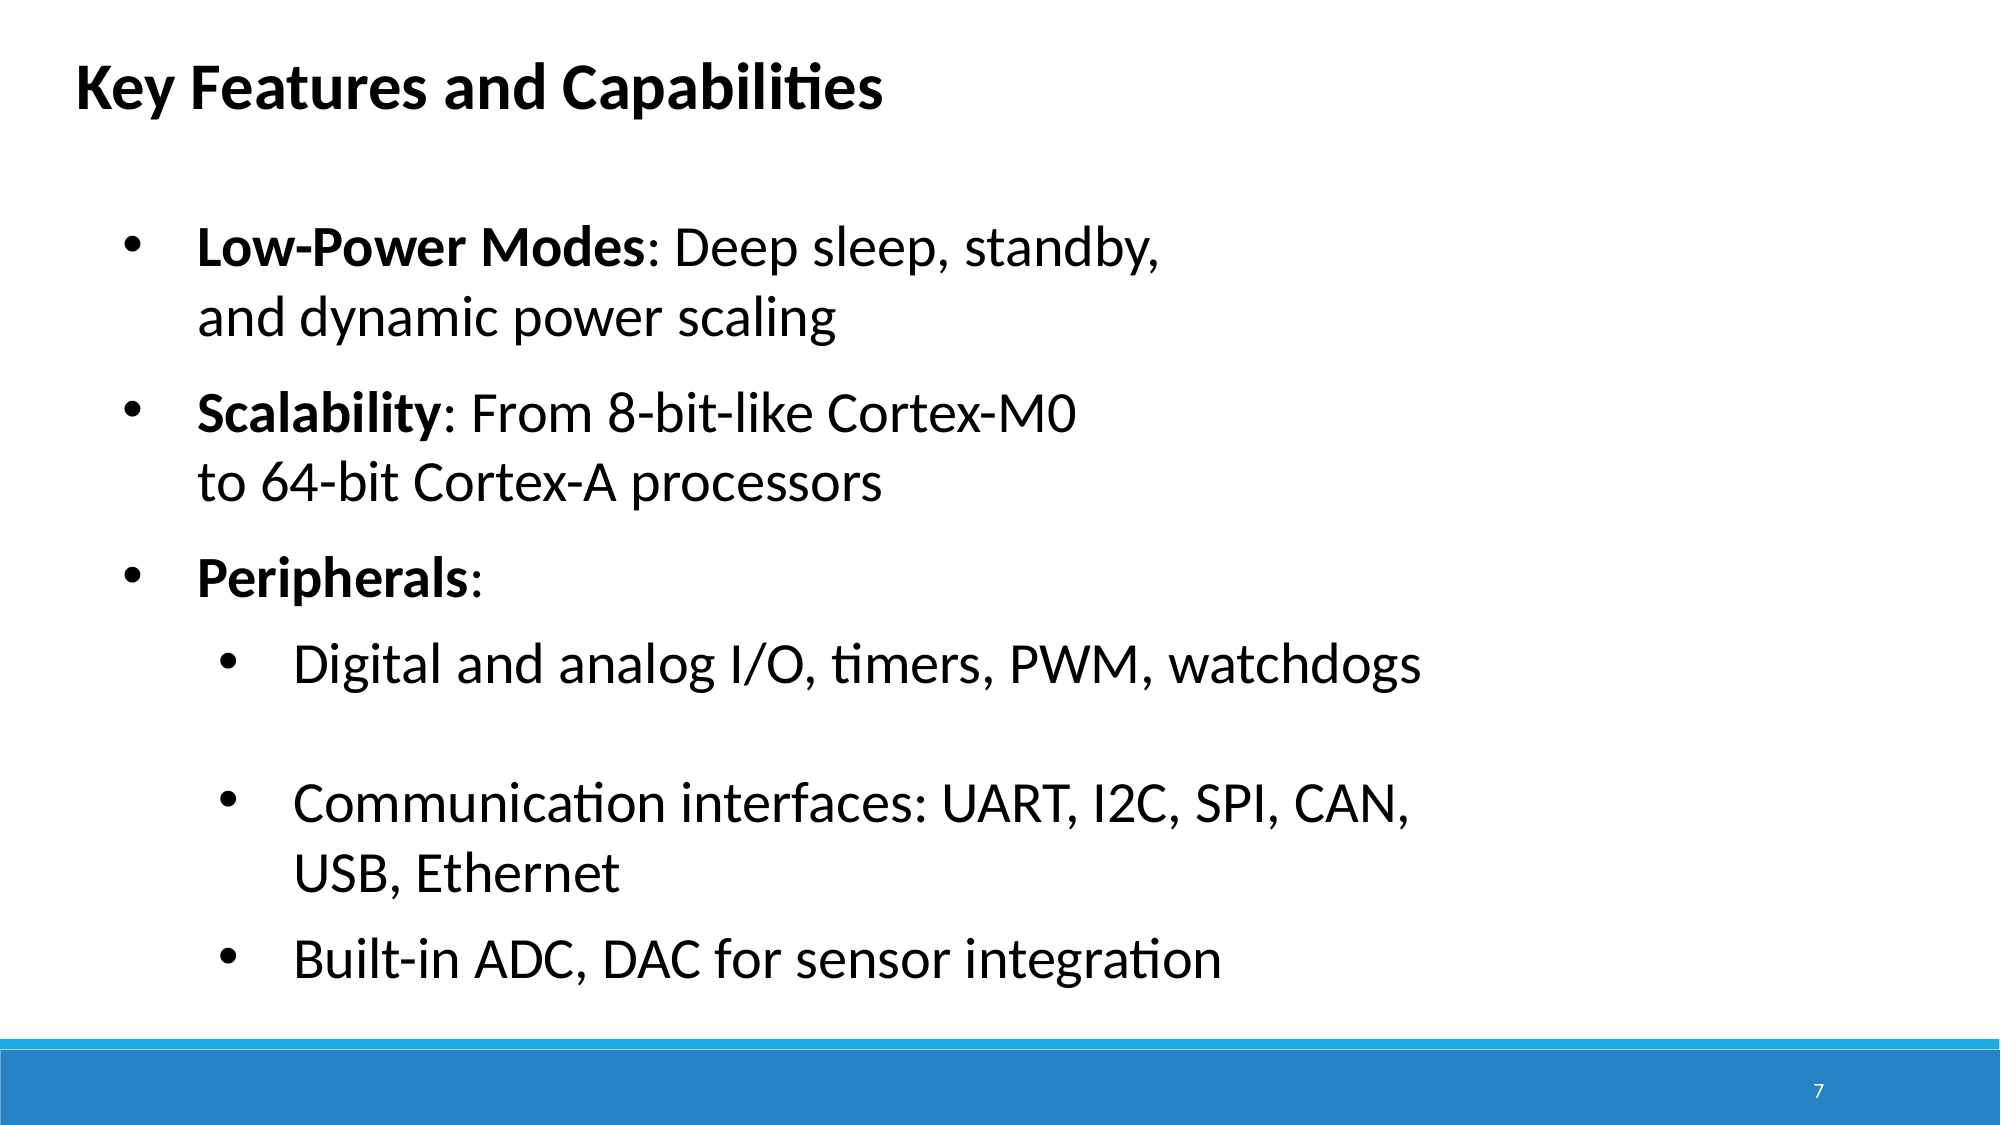

Key Features and Capabilities
Low-Power Modes: Deep sleep, standby, and dynamic power scaling
Scalability: From 8-bit-like Cortex-M0 to 64-bit Cortex-A processors
Peripherals:
Digital and analog I/O, timers, PWM, watchdogs
Communication interfaces: UART, I2C, SPI, CAN, USB, Ethernet
Built-in ADC, DAC for sensor integration
7